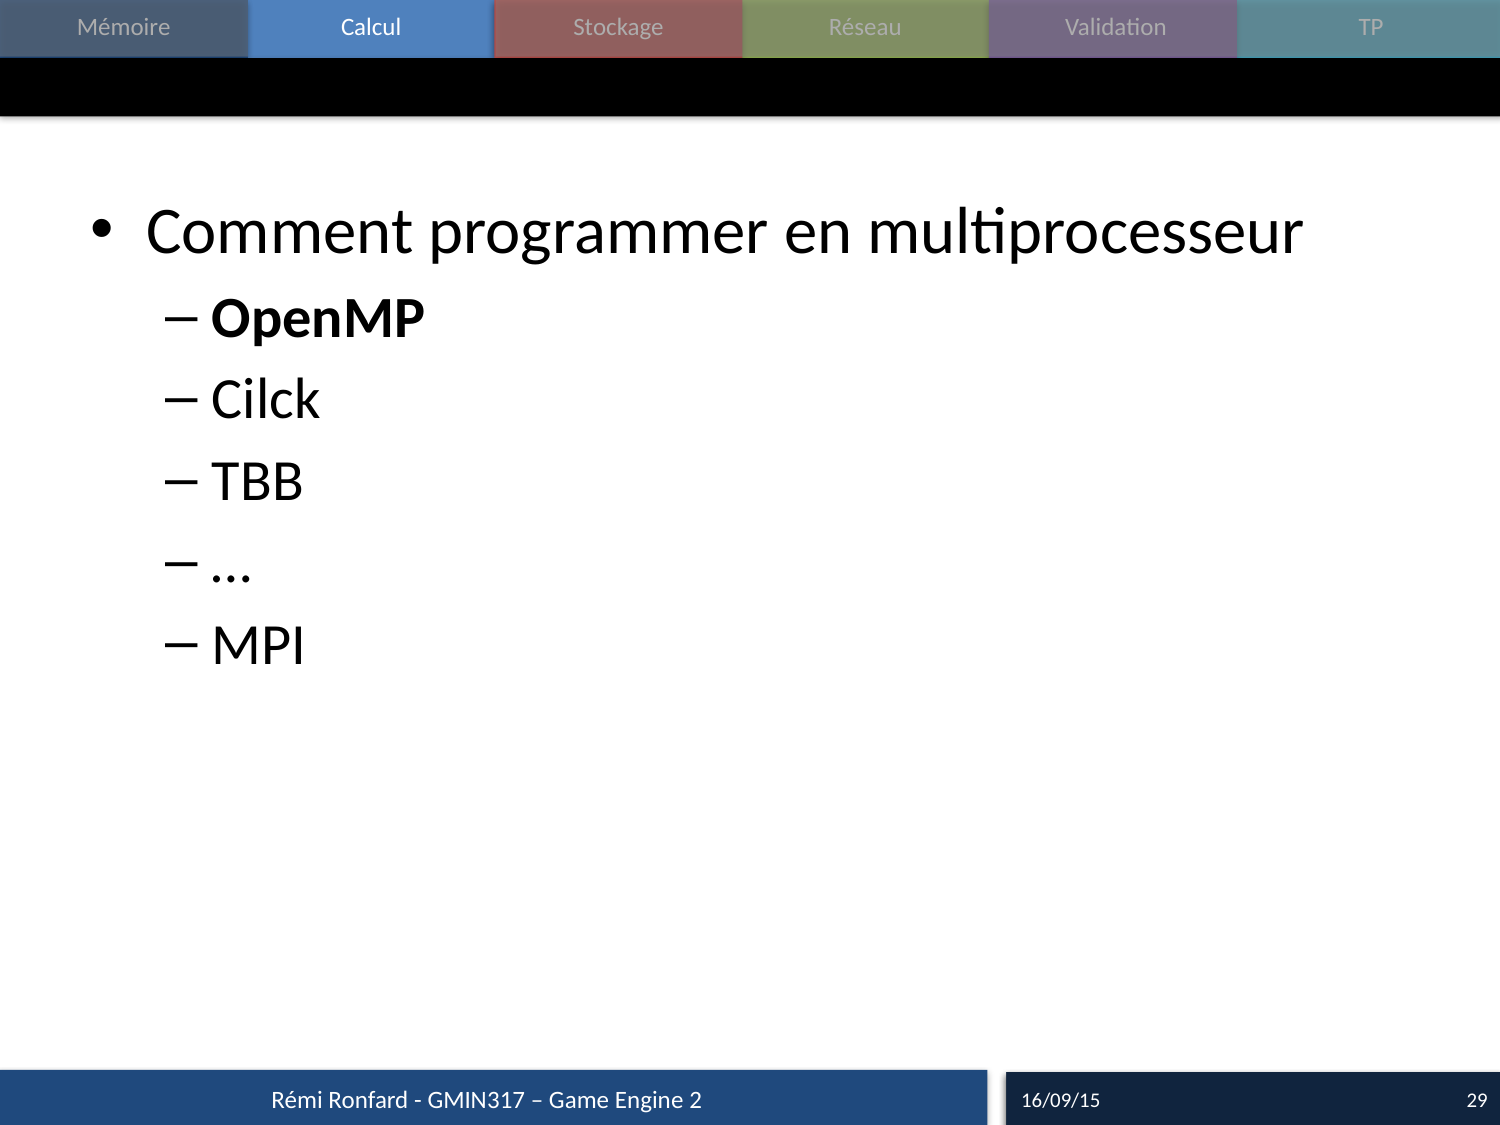

#
Comment programmer en multiprocesseur
OpenMP
Cilck
TBB
…
MPI
Rémi Ronfard - GMIN317 – Game Engine 2
16/09/15
29